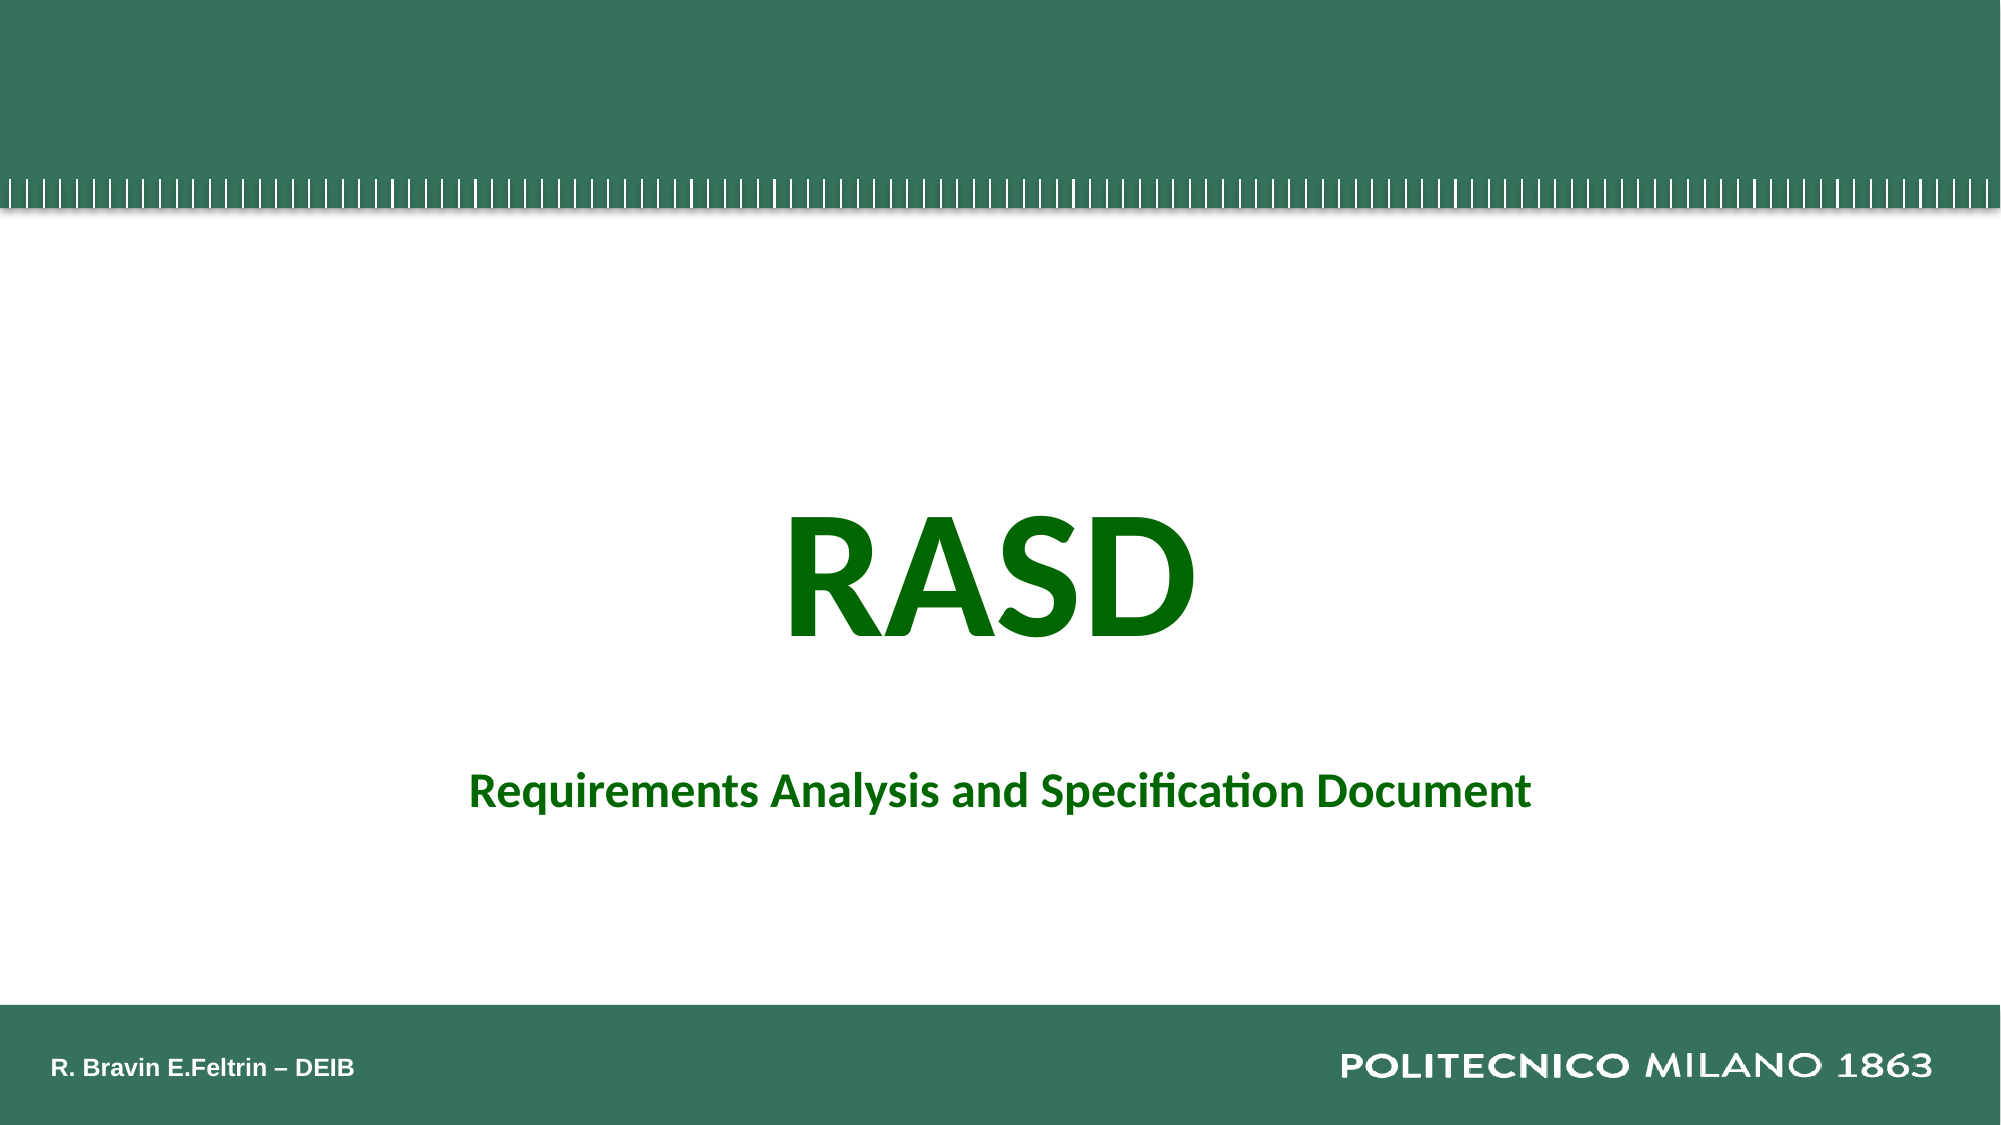

#
RASD
Requirements Analysis and Specification Document